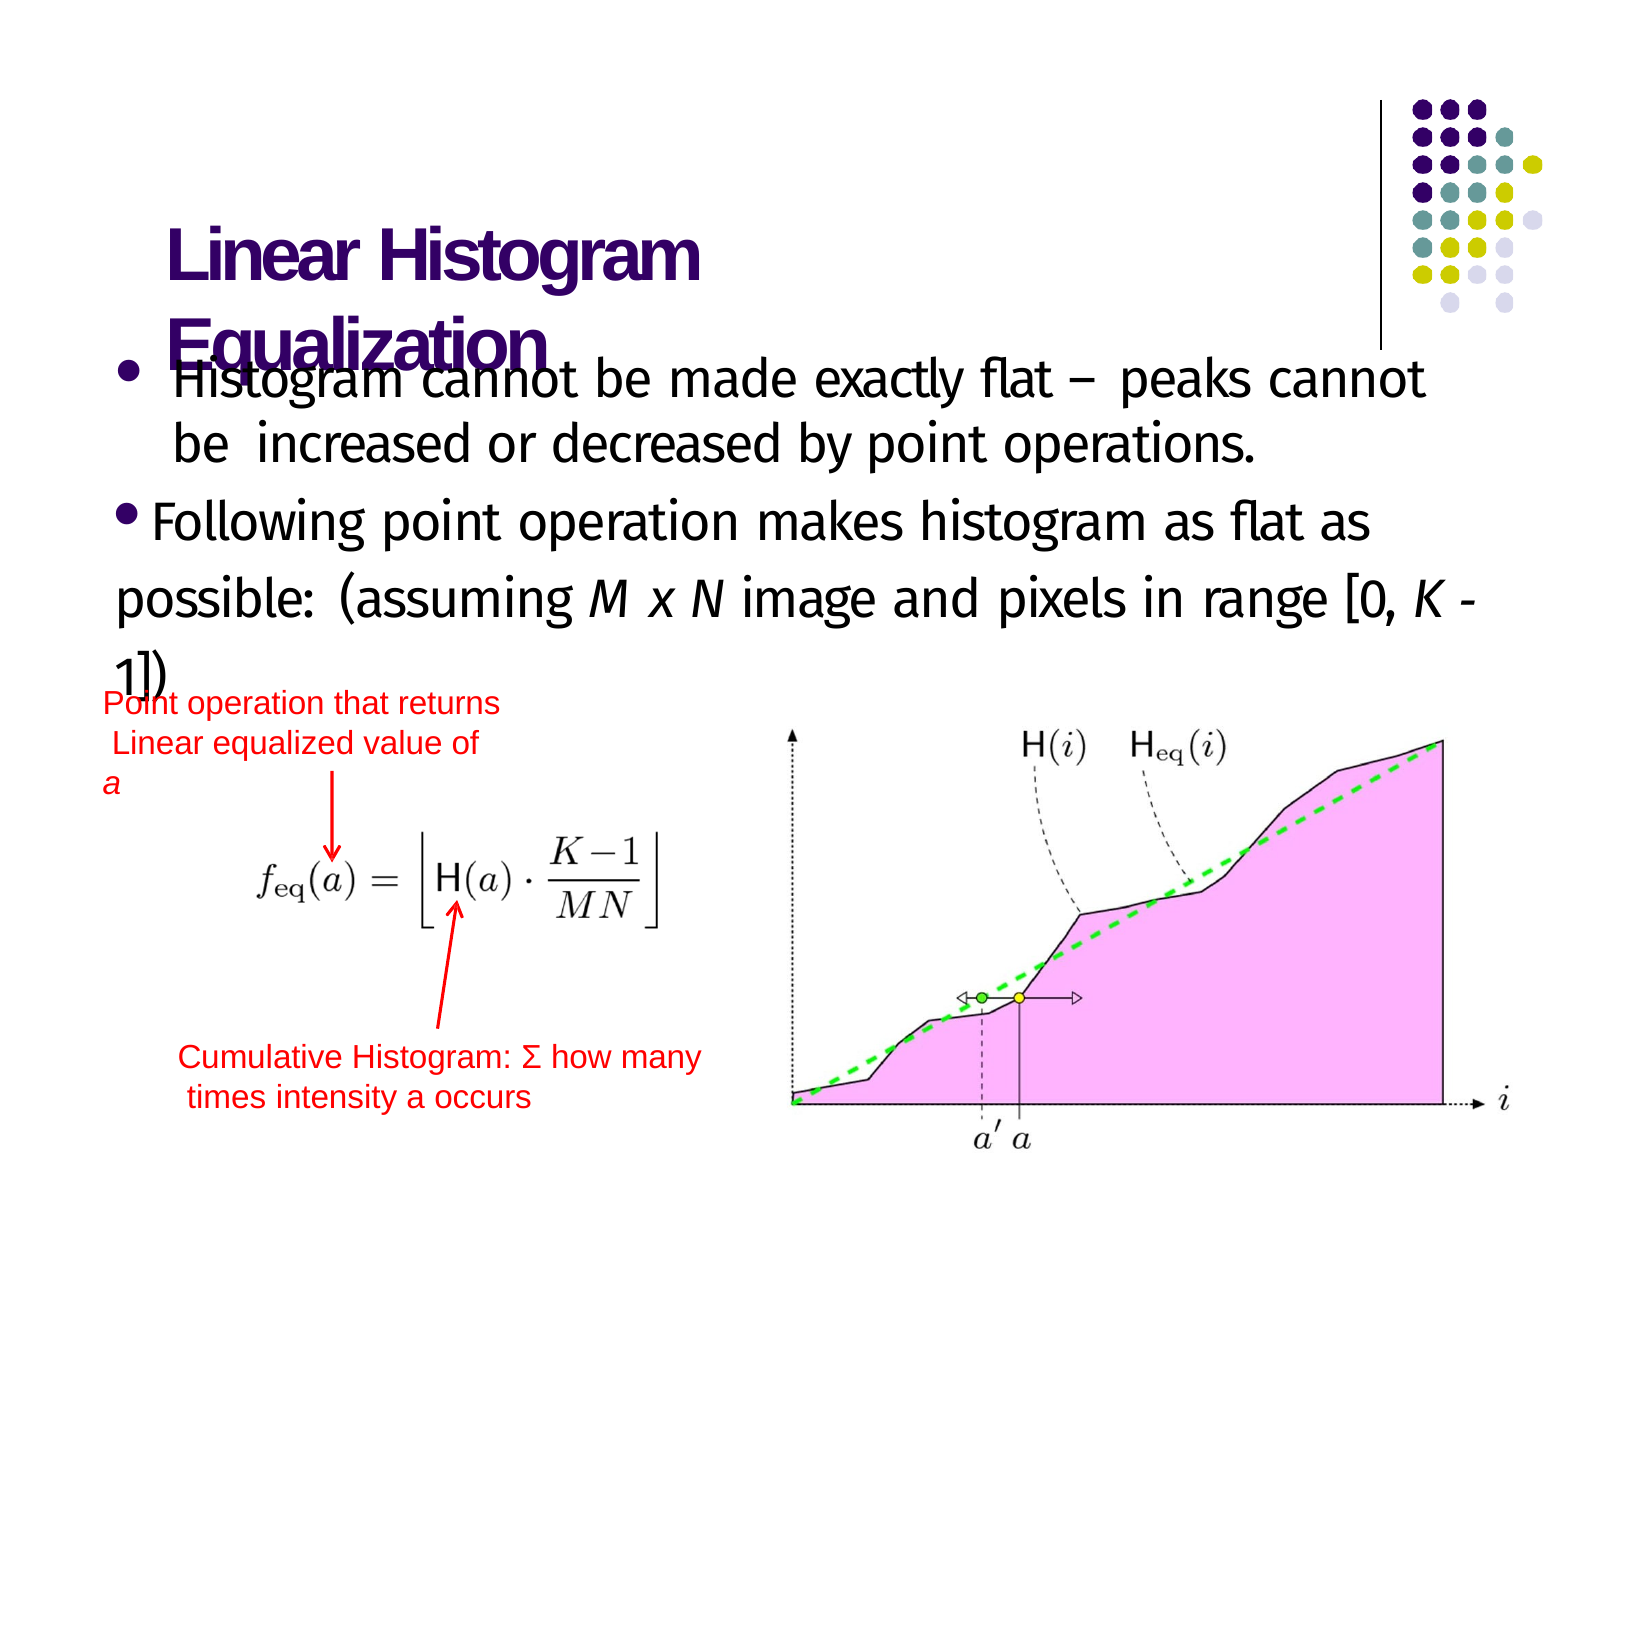

# Linear Histogram Equalization
Histogram cannot be made exactly flat – peaks cannot be  increased or decreased by point operations.
Following point operation makes histogram as flat as possible:  (assuming M x N image and pixels in range [0, K ‐ 1])
Point operation that returns  Linear equalized value of a

Cumulative Histogram: Σ how many  times intensity a occurs